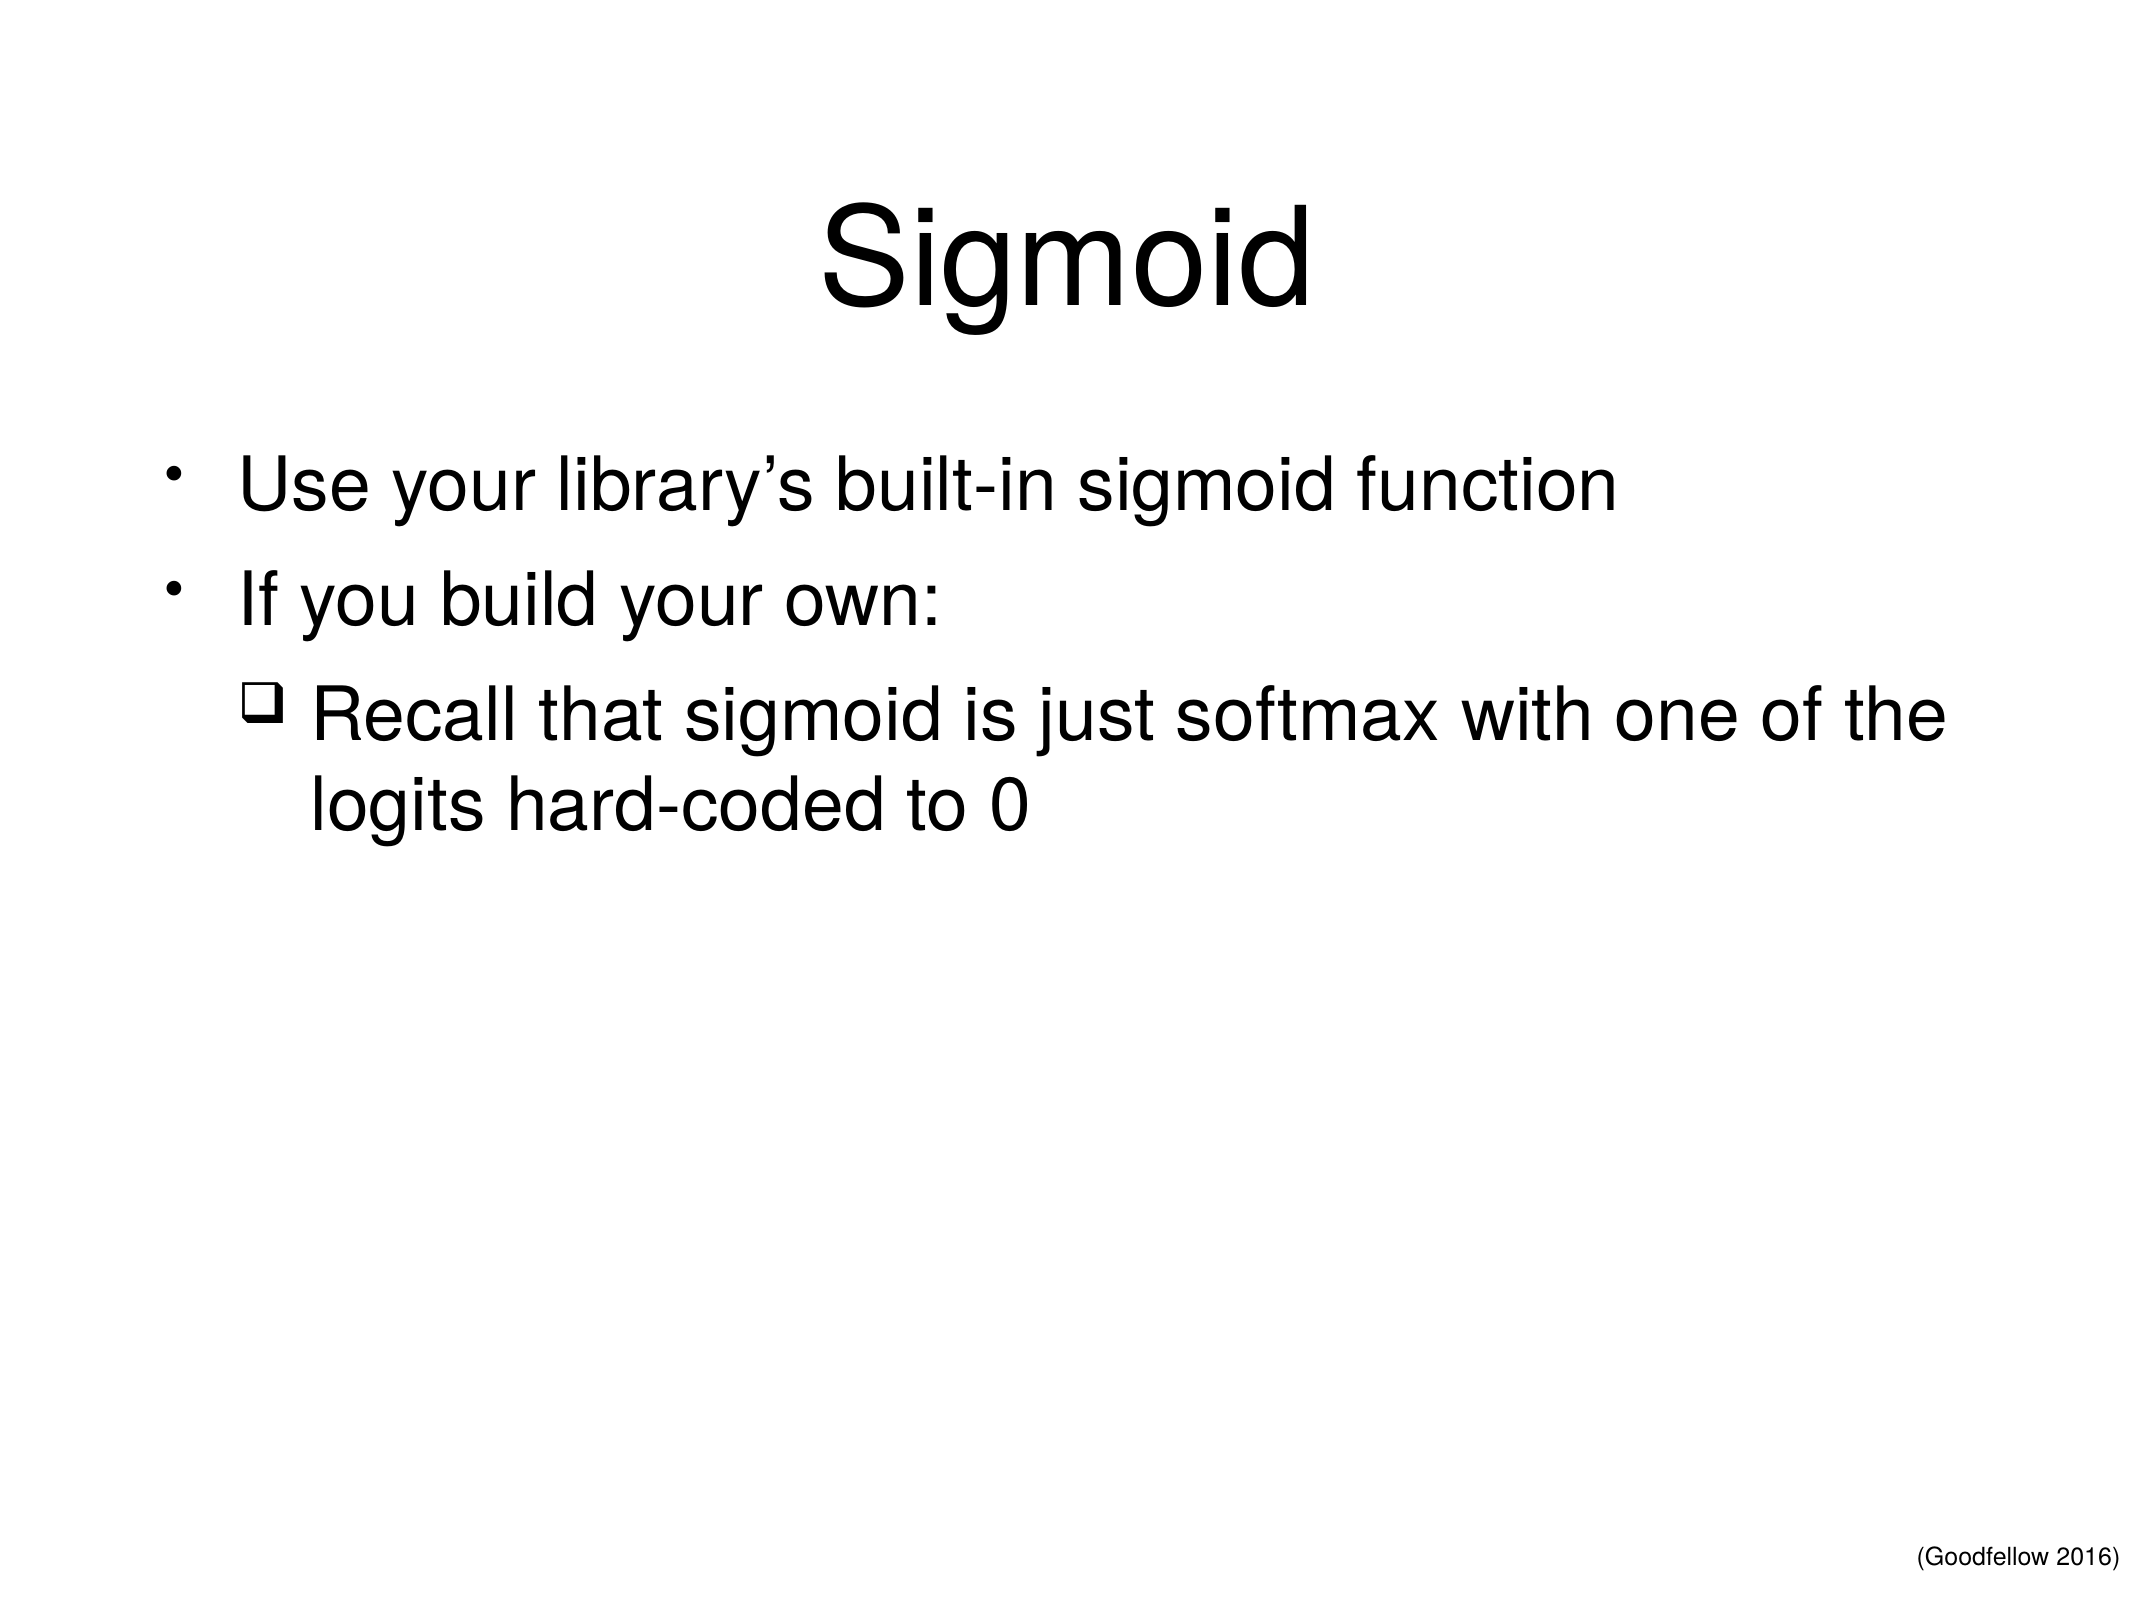

# Sigmoid
Use your library’s built-in sigmoid function
If you build your own:
Recall that sigmoid is just softmax with one of the logits hard-coded to 0